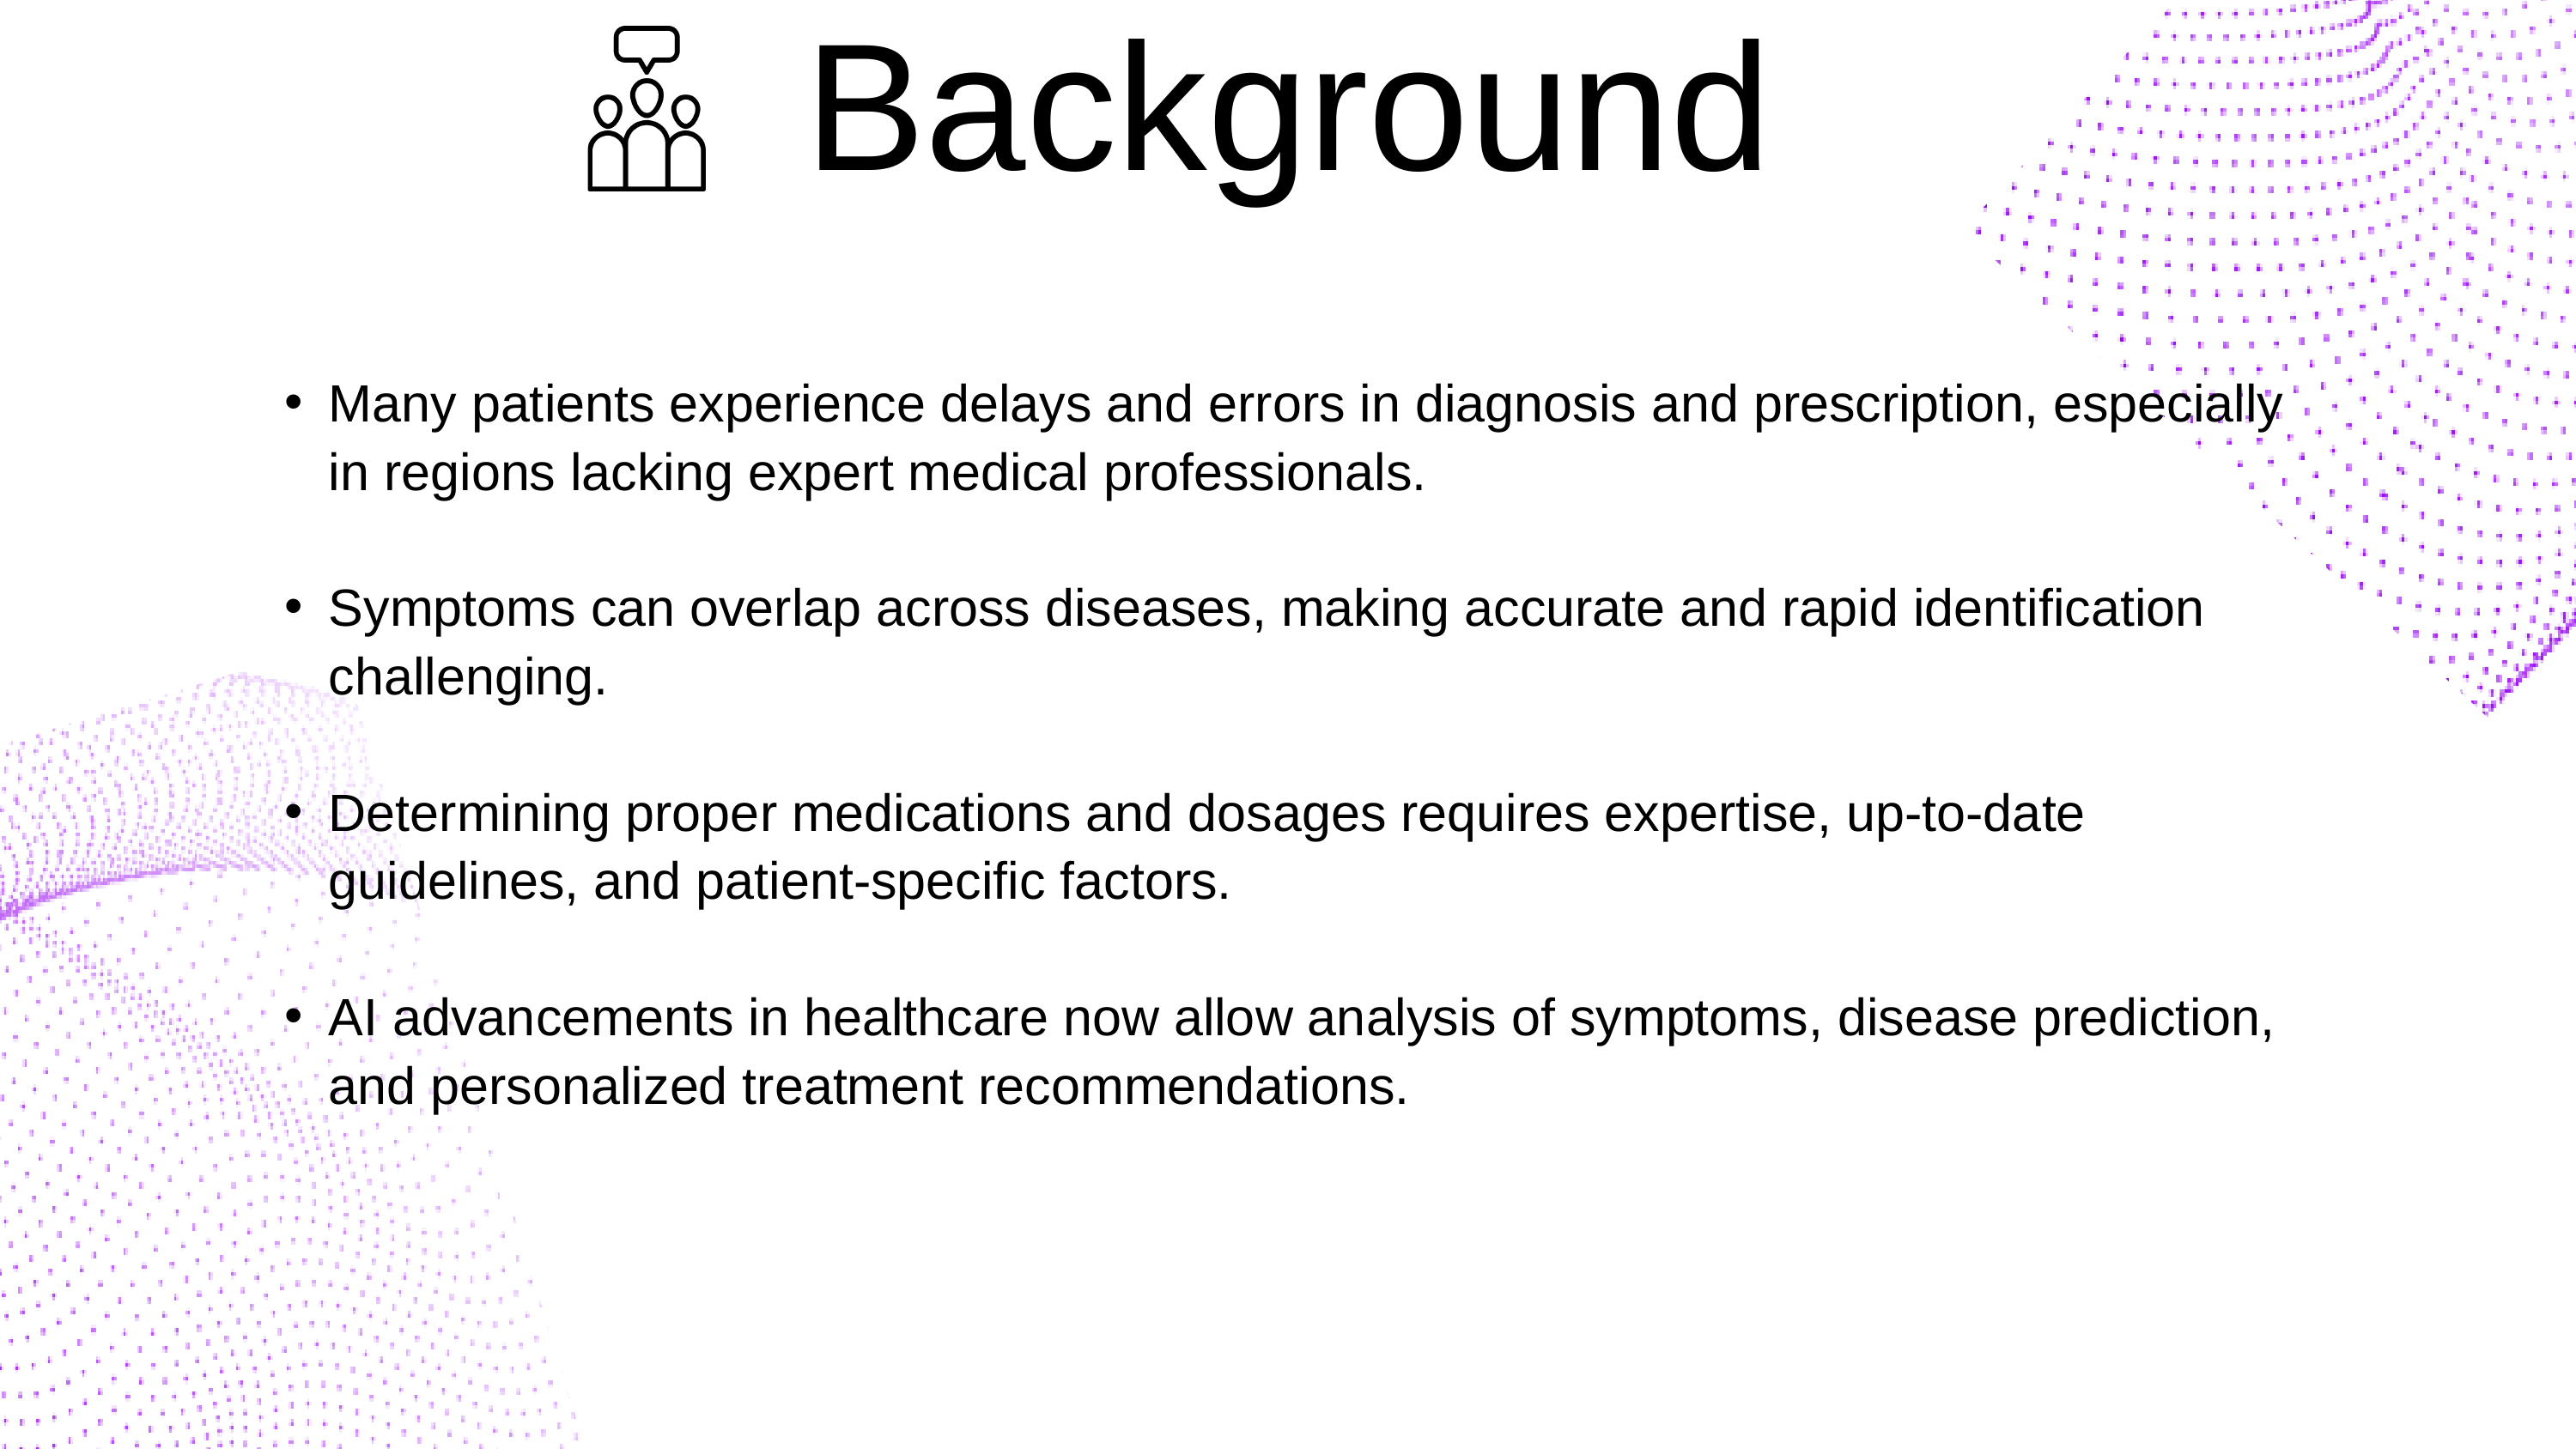

Background

Many patients experience delays and errors in diagnosis and prescription, especially in regions lacking expert medical professionals.

Symptoms can overlap across diseases, making accurate and rapid identification challenging.

Determining proper medications and dosages requires expertise, up-to-date guidelines, and patient-specific factors.

AI advancements in healthcare now allow analysis of symptoms, disease prediction, and personalized treatment recommendations.